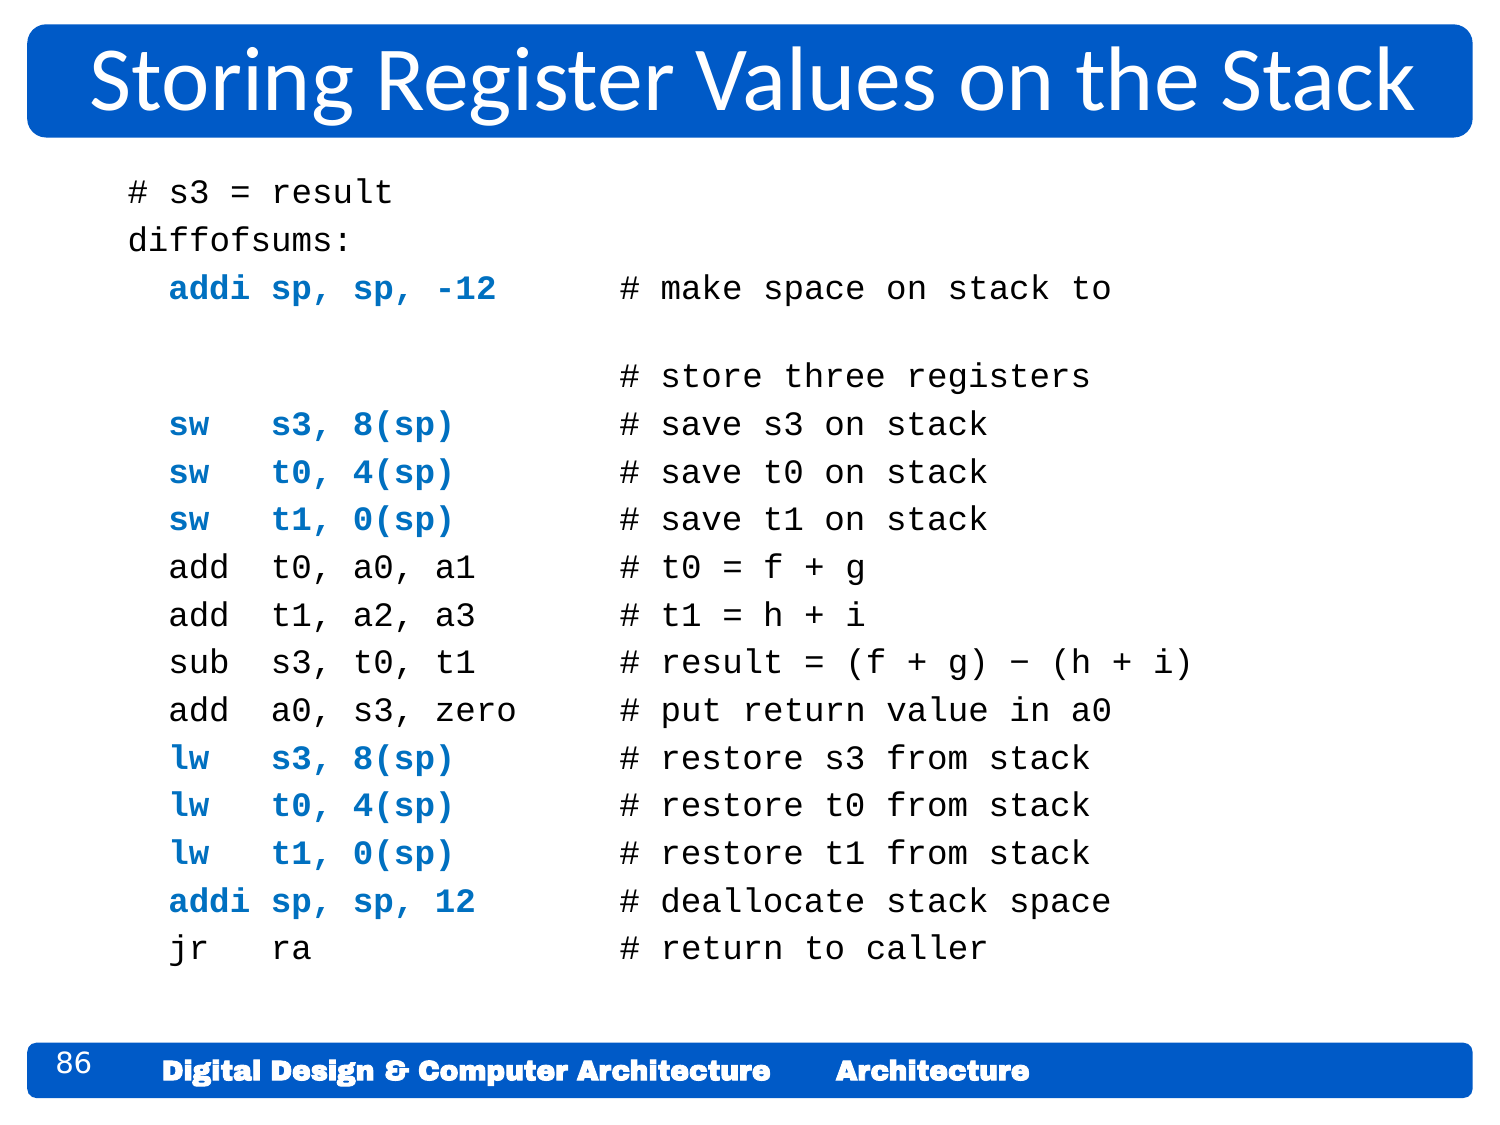

Storing Register Values on the Stack
# s3 = result
diffofsums:
  addi sp, sp, -12      # make space on stack to
                        # store three registers
  sw   s3, 8(sp)        # save s3 on stack
  sw   t0, 4(sp)        # save t0 on stack
  sw   t1, 0(sp)        # save t1 on stack
  add  t0, a0, a1       # t0 = f + g
  add  t1, a2, a3       # t1 = h + i
  sub  s3, t0, t1       # result = (f + g) − (h + i)
  add  a0, s3, zero     # put return value in a0
  lw   s3, 8(sp)        # restore s3 from stack
  lw   t0, 4(sp)        # restore t0 from stack
  lw   t1, 0(sp)        # restore t1 from stack
  addi sp, sp, 12       # deallocate stack space
  jr   ra               # return to caller
86